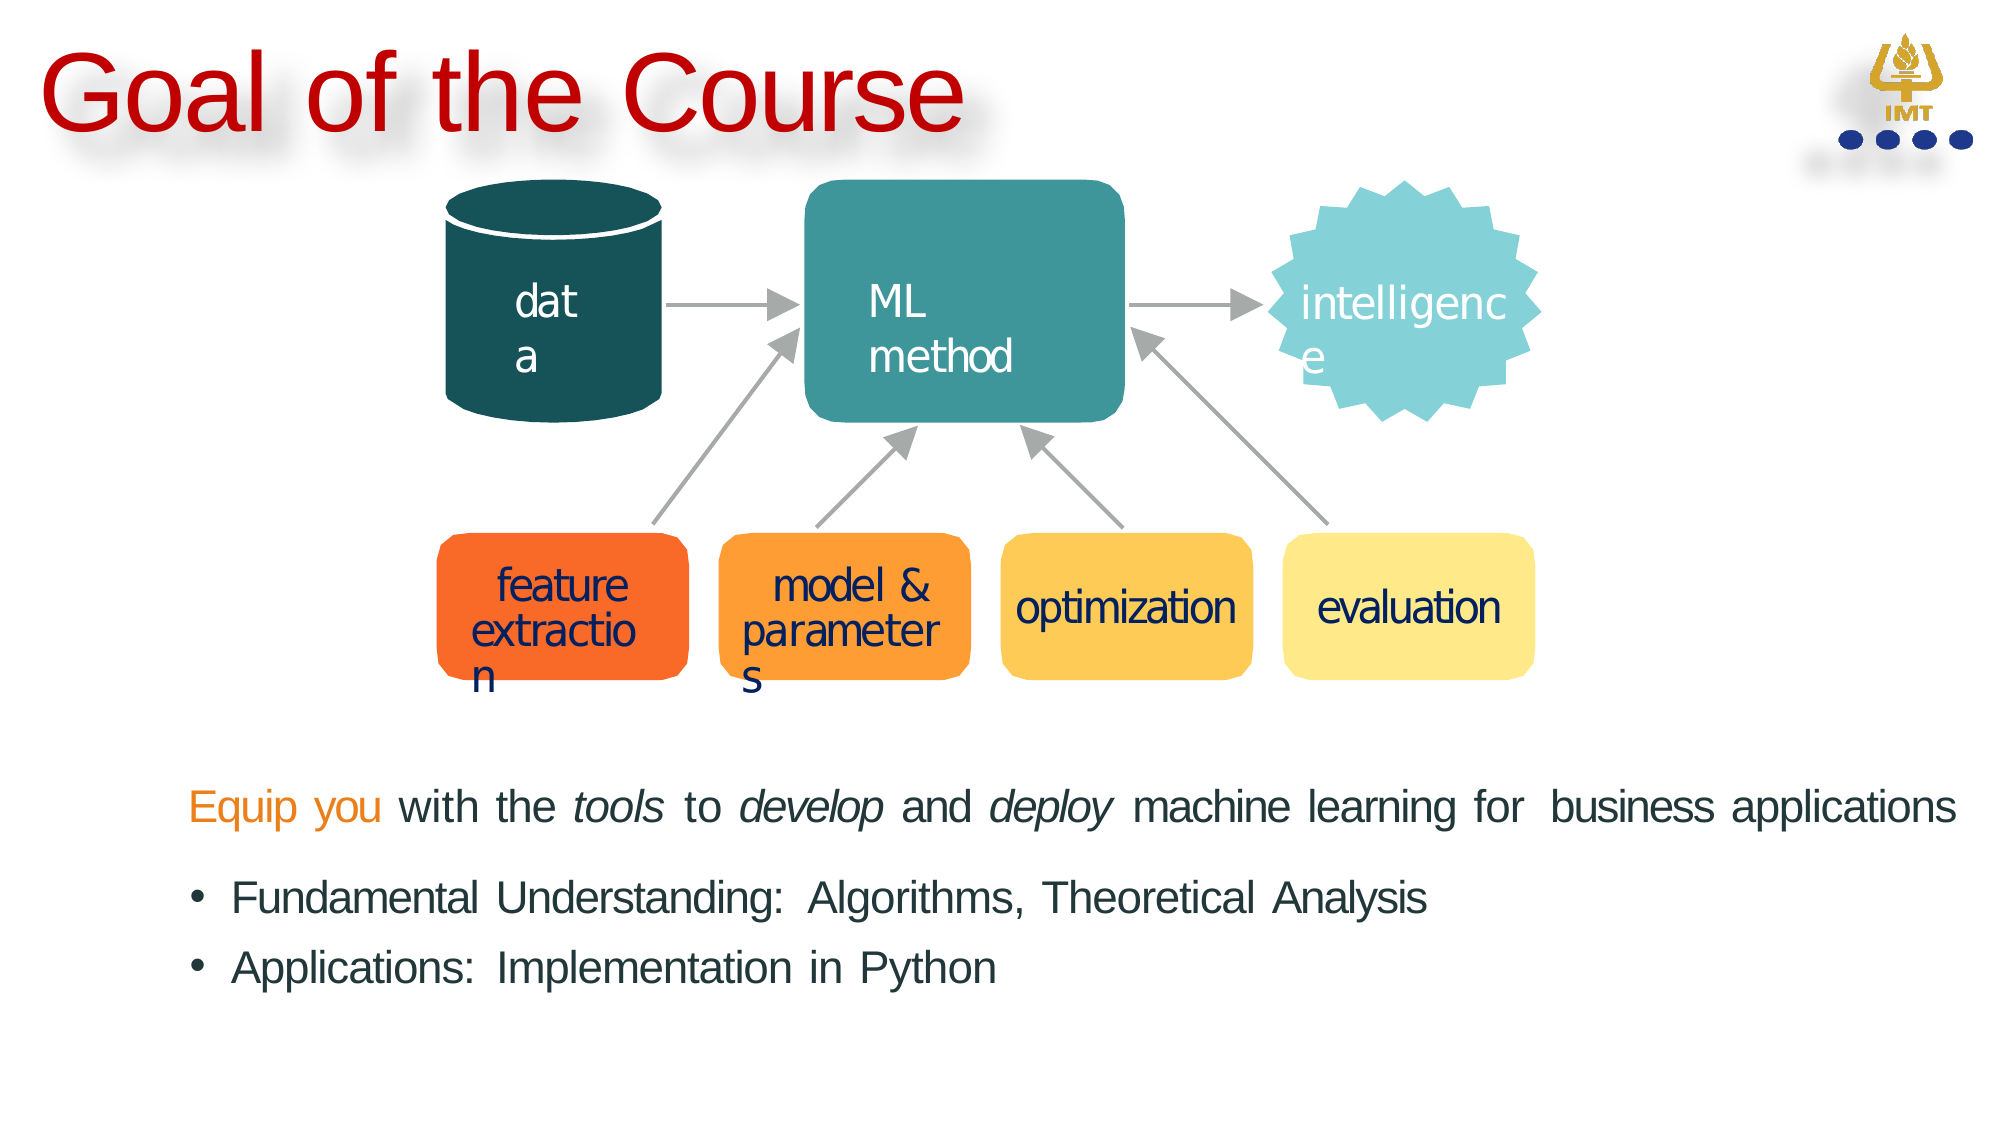

# Goal of the Course

data
ML method
intelligence

feature  extraction
model &  parameters
optimization
evaluation
Equip you with the tools to develop and deploy machine learning for  business applications
Fundamental Understanding:  Algorithms, Theoretical Analysis
Applications: Implementation in Python